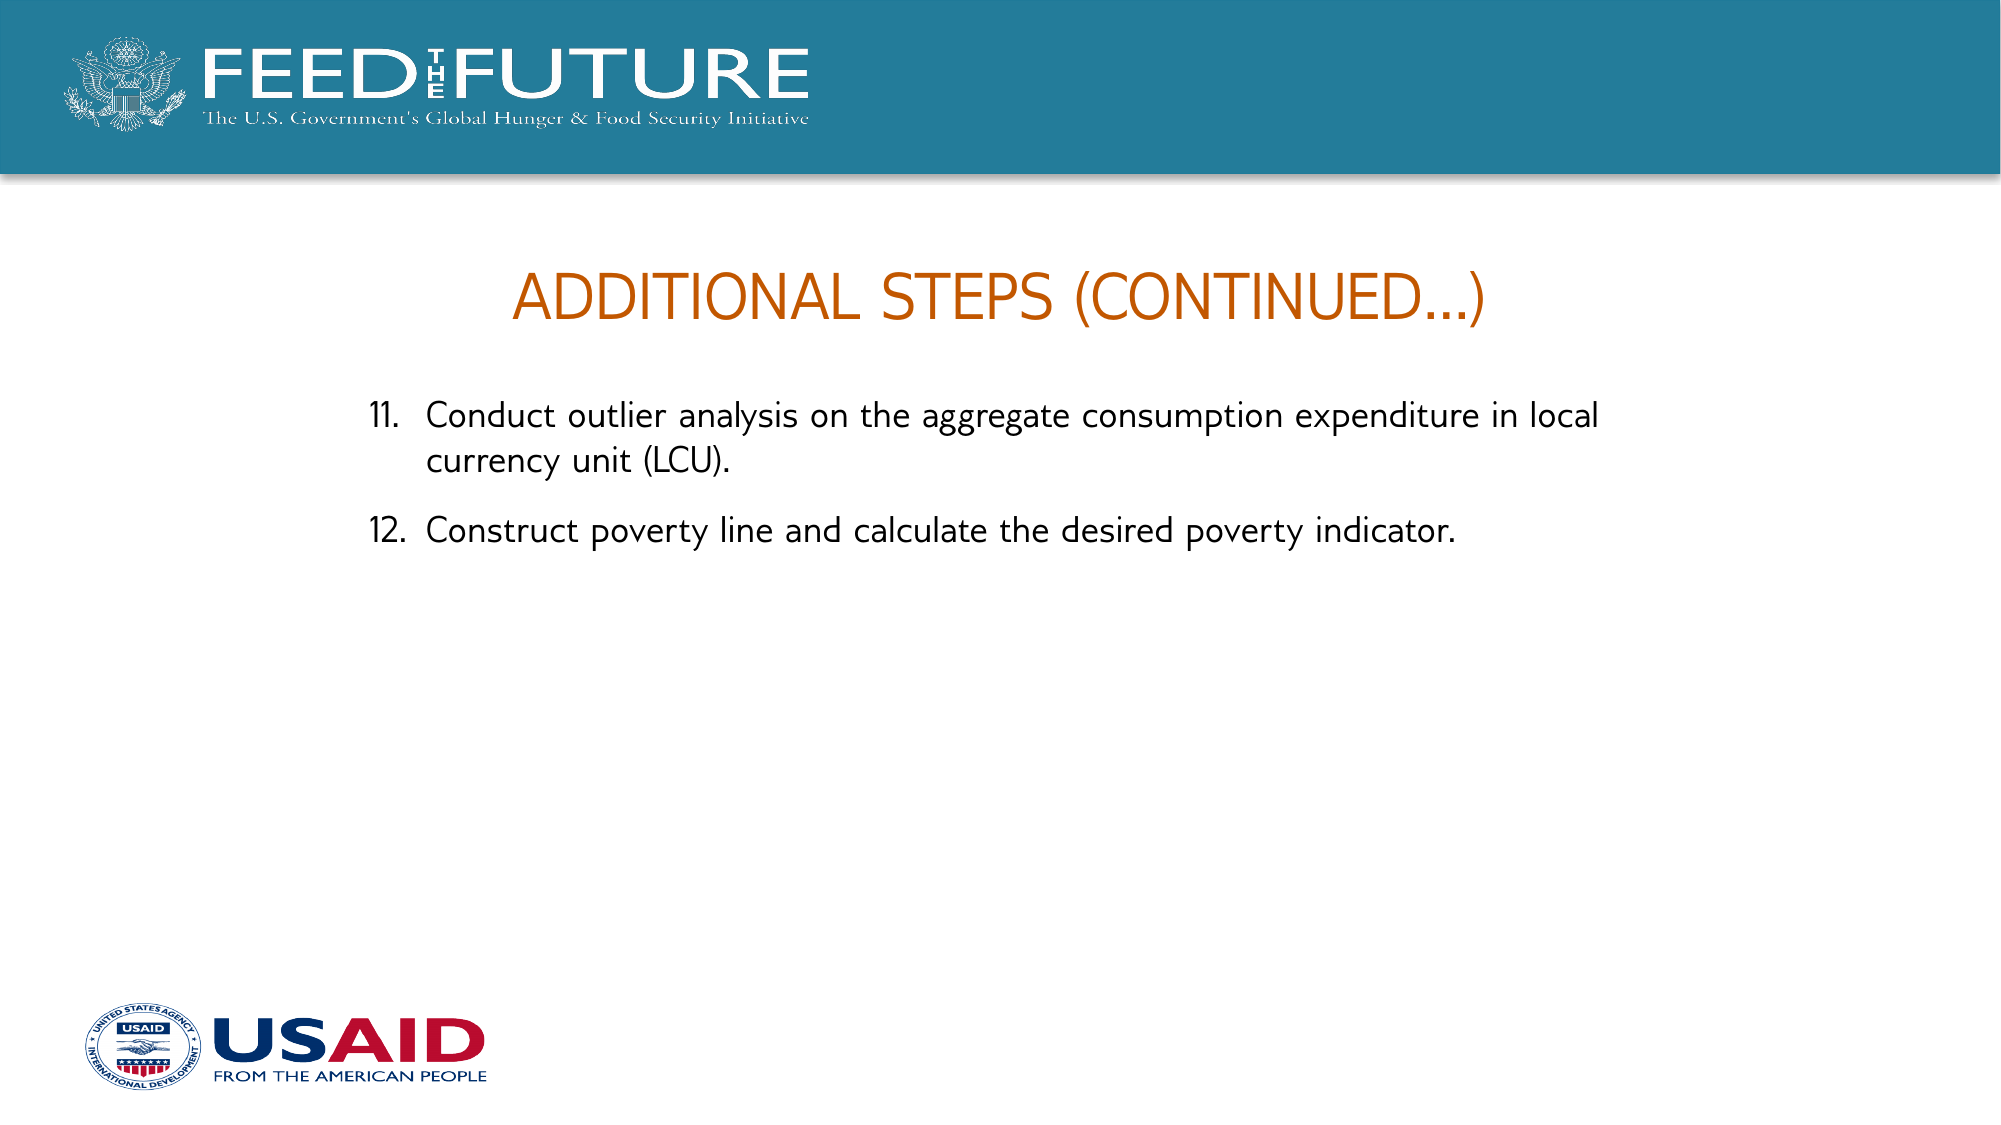

# Additional steps (Continued…)
Conduct outlier analysis on the aggregate consumption expenditure in local currency unit (LCU).
Construct poverty line and calculate the desired poverty indicator.